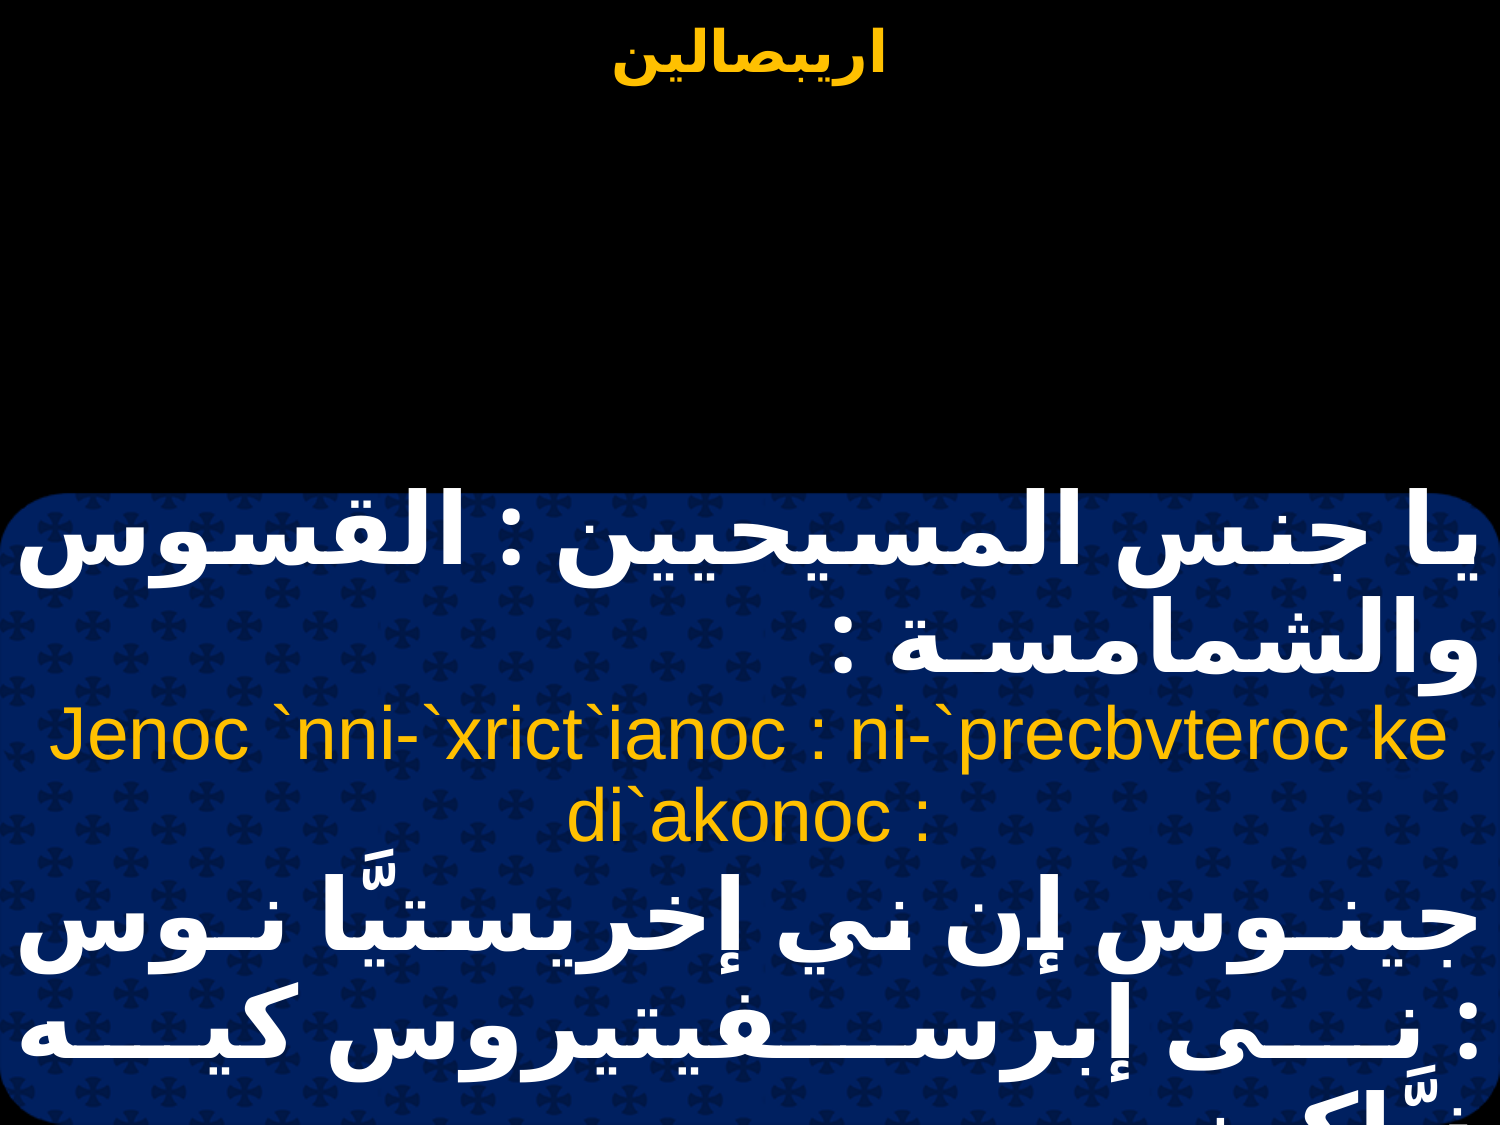

يا جنس المسيحيين : القسوس والشمامسـة :
Jenoc `nni-`xrict`ianoc : ni-`precbvteroc ke di`akonoc :

جينـوس إن ني إخريستيَّا نـوس : نى إبرسفيتيروس كيه ذيَّاكونوس